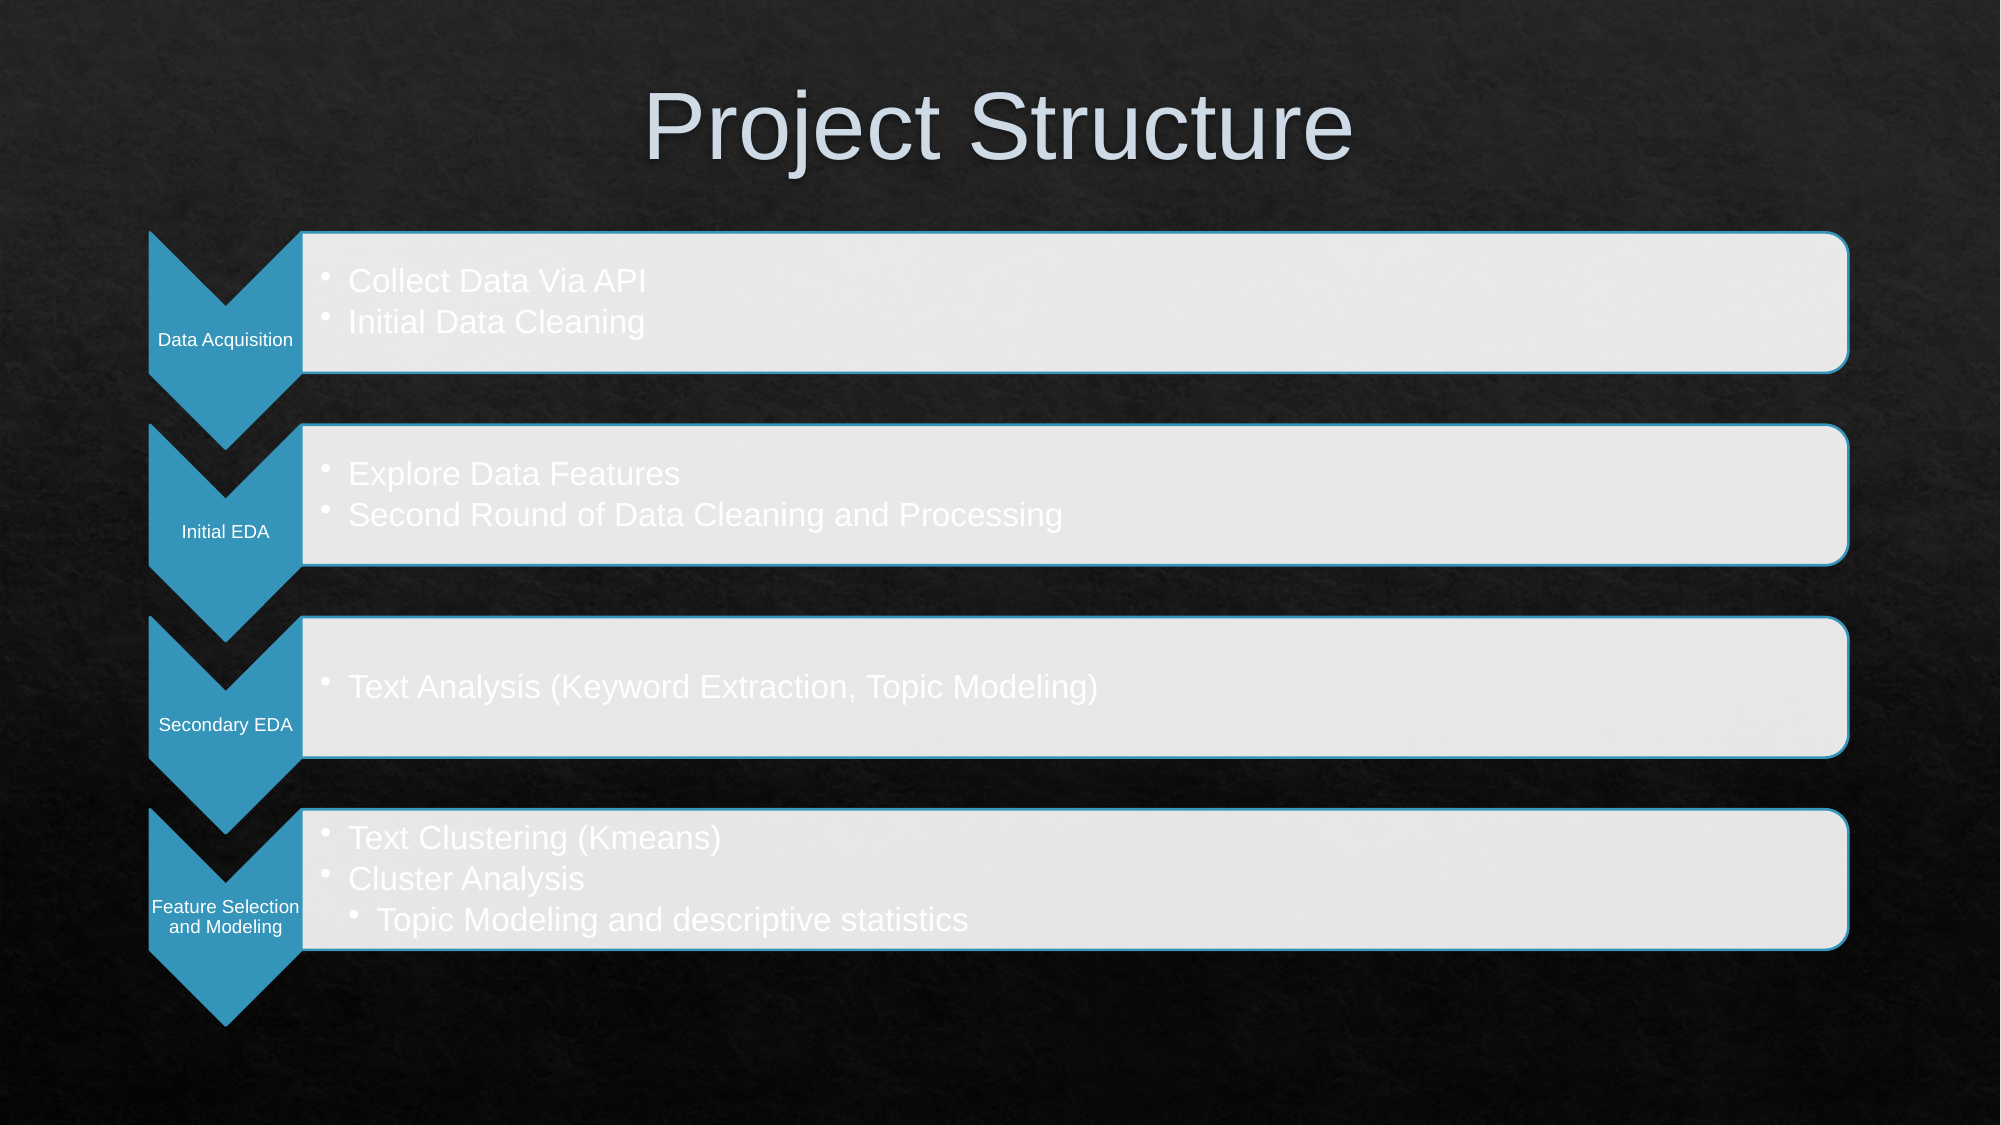

# Project Structure
Data Acquisition
Collect Data Via API
Initial Data Cleaning
Initial EDA
Explore Data Features
Second Round of Data Cleaning and Processing
Secondary EDA
Text Analysis (Keyword Extraction, Topic Modeling)
Feature Selection and Modeling
Text Clustering (Kmeans)
Cluster Analysis
Topic Modeling and descriptive statistics